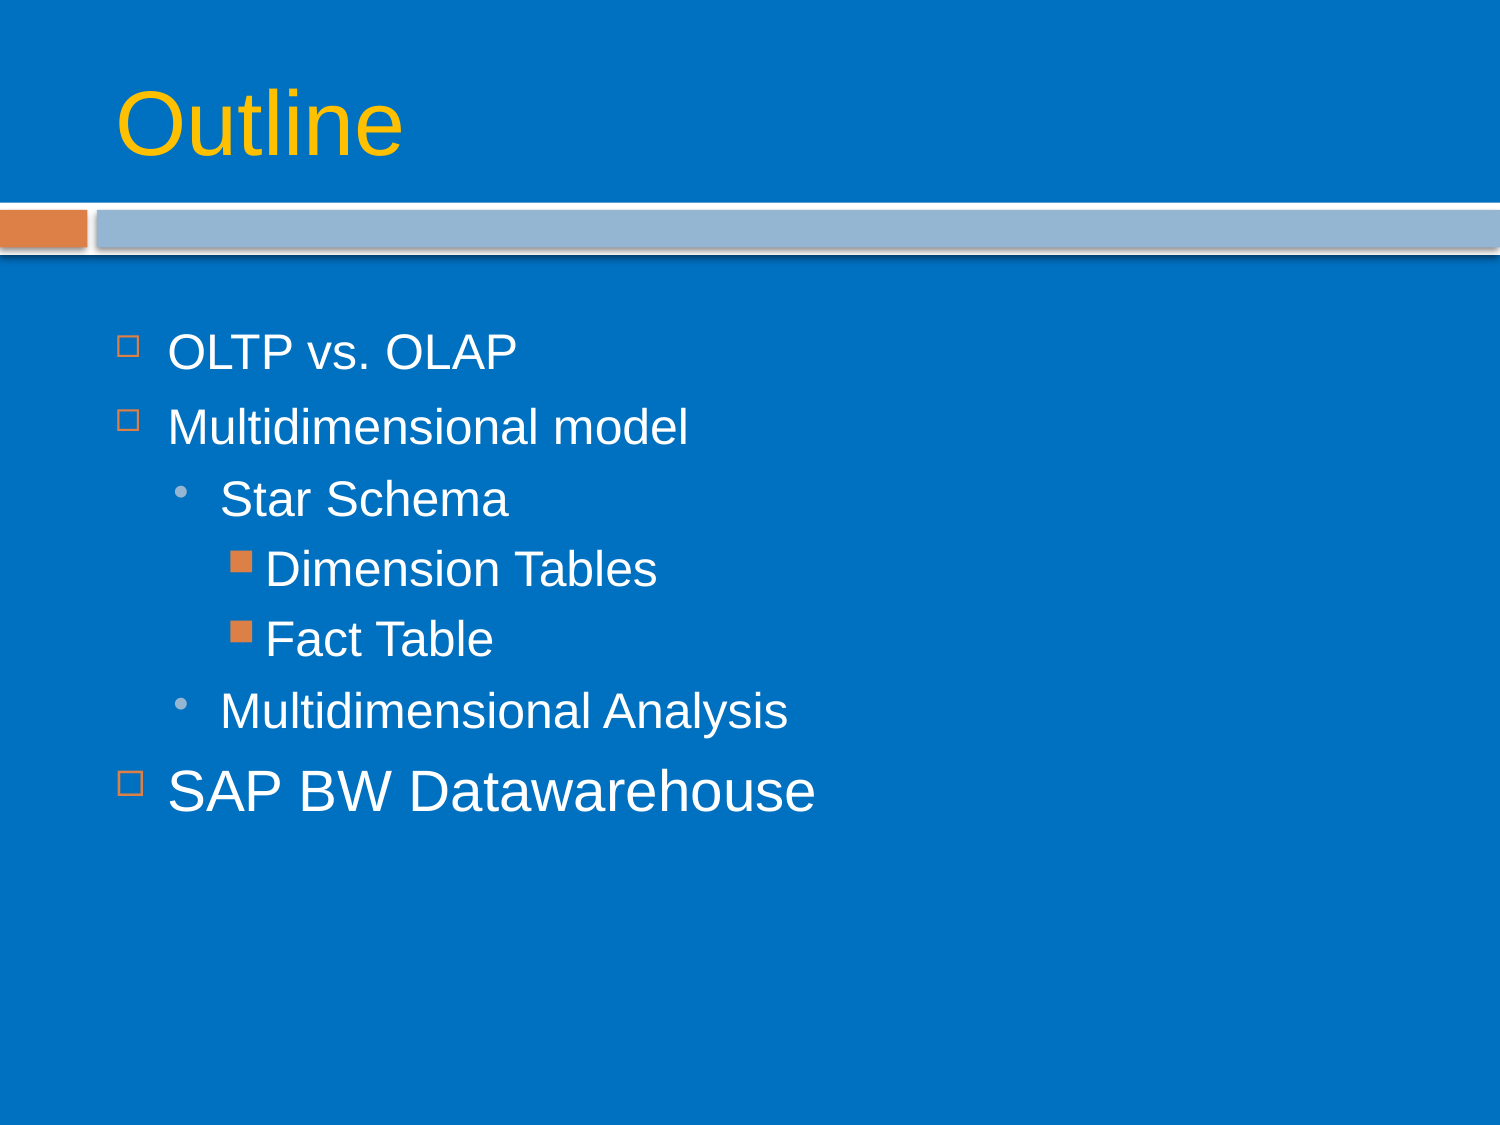

# Outline
OLTP vs. OLAP
Multidimensional model
Star Schema
Dimension Tables
Fact Table
Multidimensional Analysis
SAP BW Datawarehouse